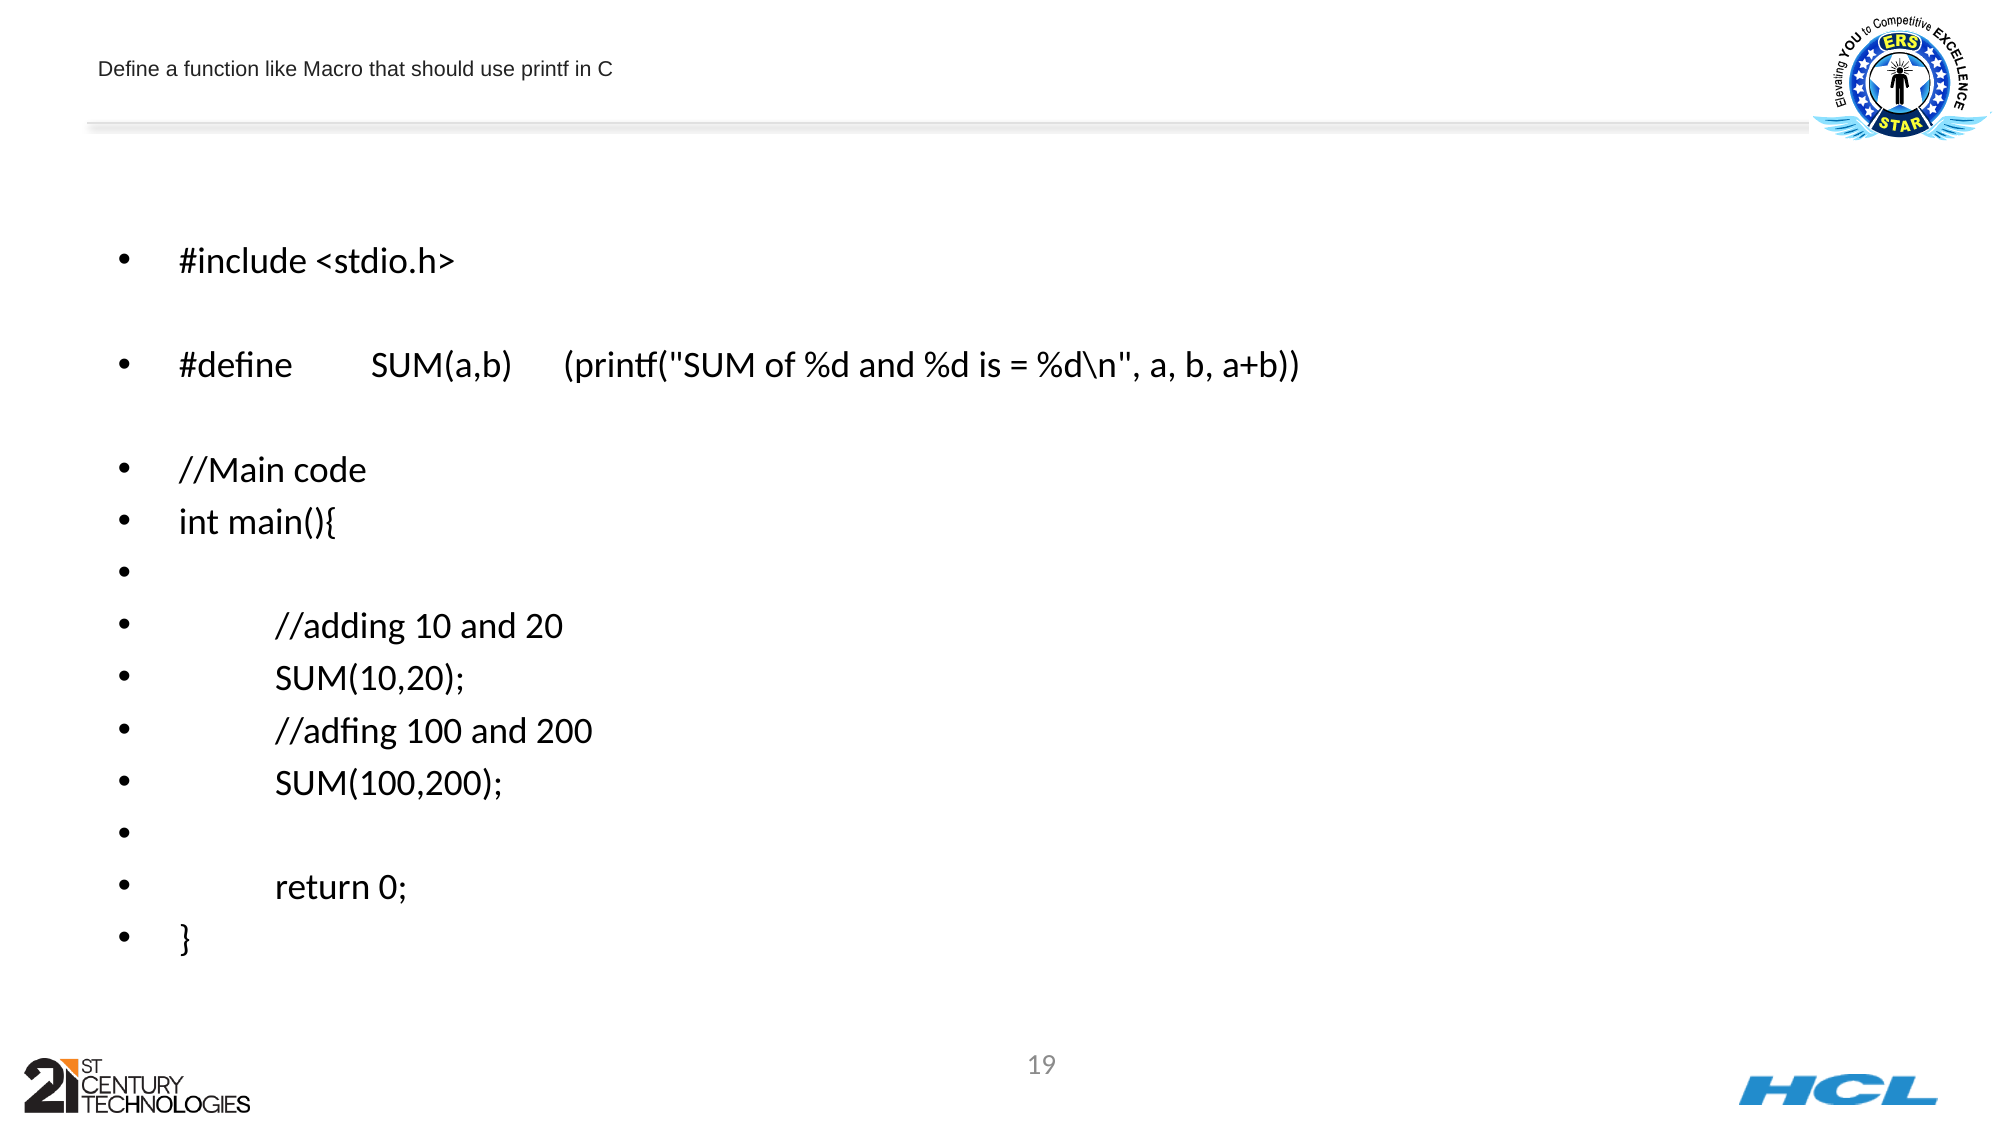

# Define a function like Macro that should use printf in C
#include <stdio.h>

#define	SUM(a,b)	(printf("SUM of %d and %d is = %d\n", a, b, a+b))

//Main code
int main(){

	//adding 10 and 20
	SUM(10,20);
	//adfing 100 and 200
	SUM(100,200);

	return 0;
}

19